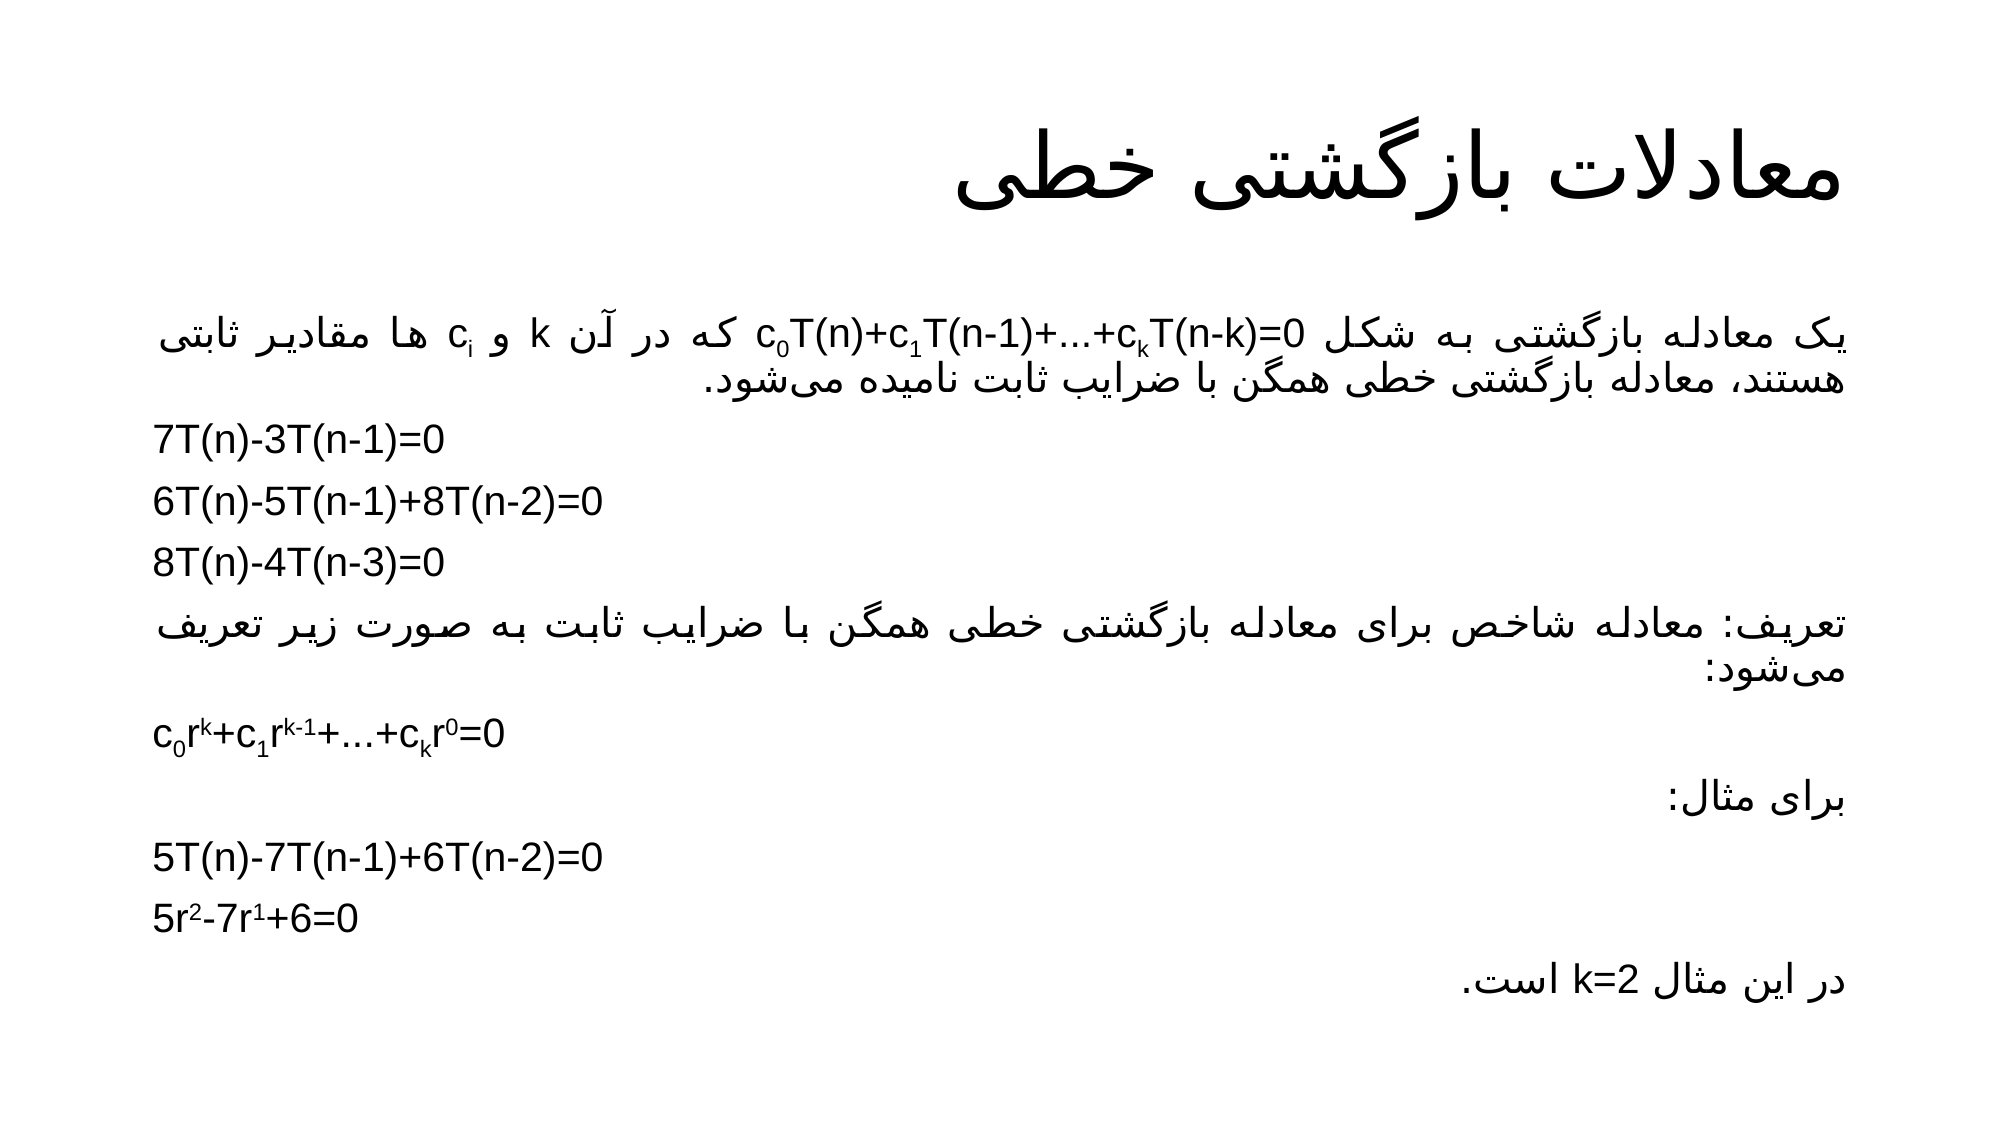

# معادلات بازگشتی خطی
یک معادله بازگشتی به شکل c0T(n)+c1T(n-1)+...+ckT(n-k)=0 که در آن k و ci ها مقادیر ثابتی هستند، معادله بازگشتی خطی همگن با ضرایب ثابت نامیده می‌شود.
7T(n)-3T(n-1)=0
6T(n)-5T(n-1)+8T(n-2)=0
8T(n)-4T(n-3)=0
تعریف: معادله شاخص برای معادله بازگشتی خطی همگن با ضرایب ثابت به صورت زیر تعریف ‌می‌شود:
c0rk+c1rk-1+...+ckr0=0
برای مثال:
5T(n)-7T(n-1)+6T(n-2)=0
5r2-7r1+6=0
در این مثال k=2 است.